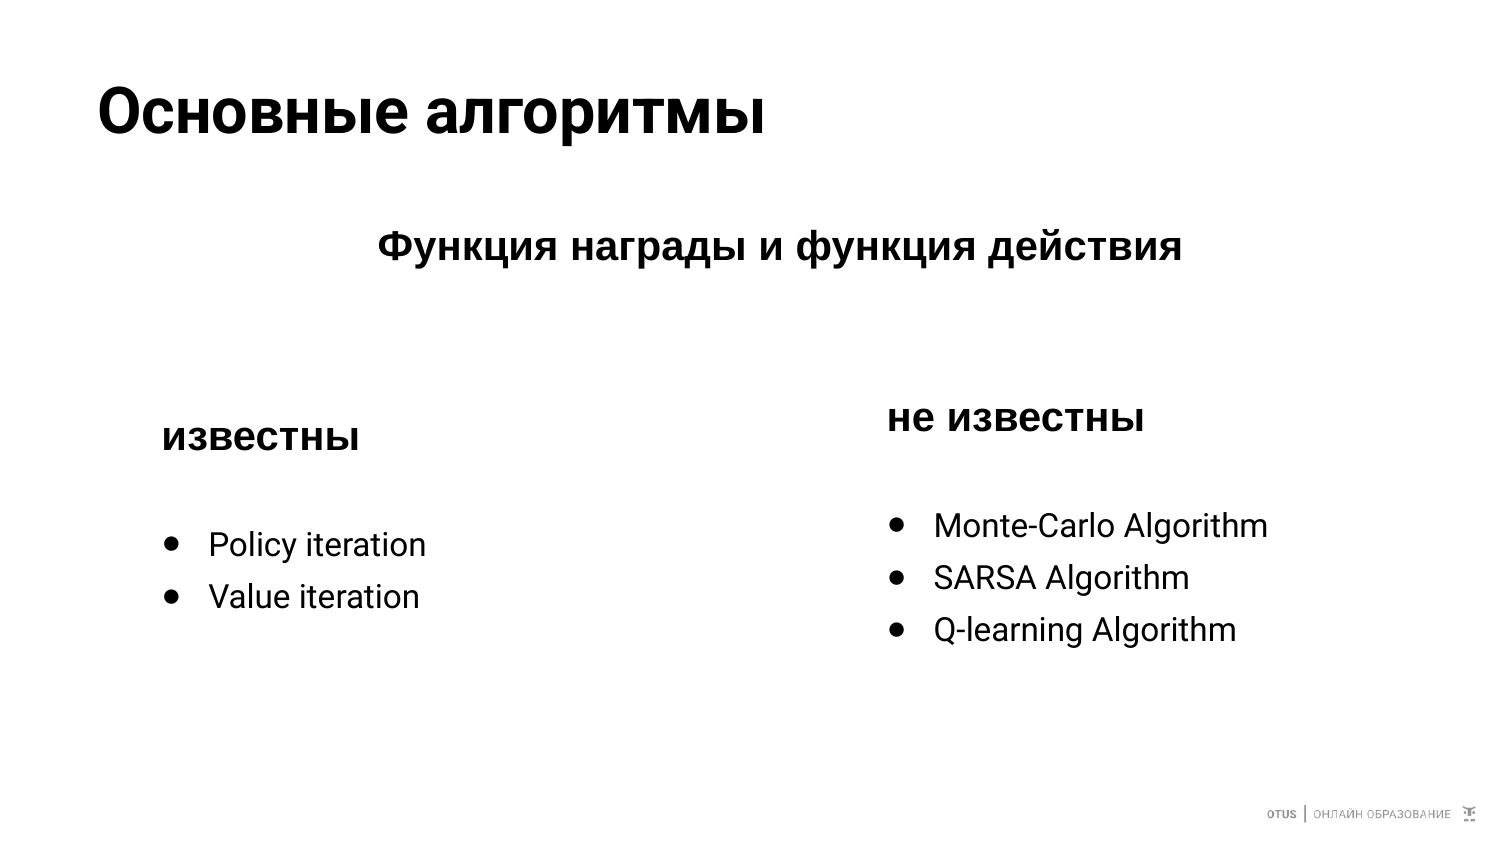

# Основные алгоритмы
Функция награды и функция действия
не известны

Monte-Carlo Algorithm
SARSA Algorithm
Q-learning Algorithm
известны

Policy iteration
Value iteration